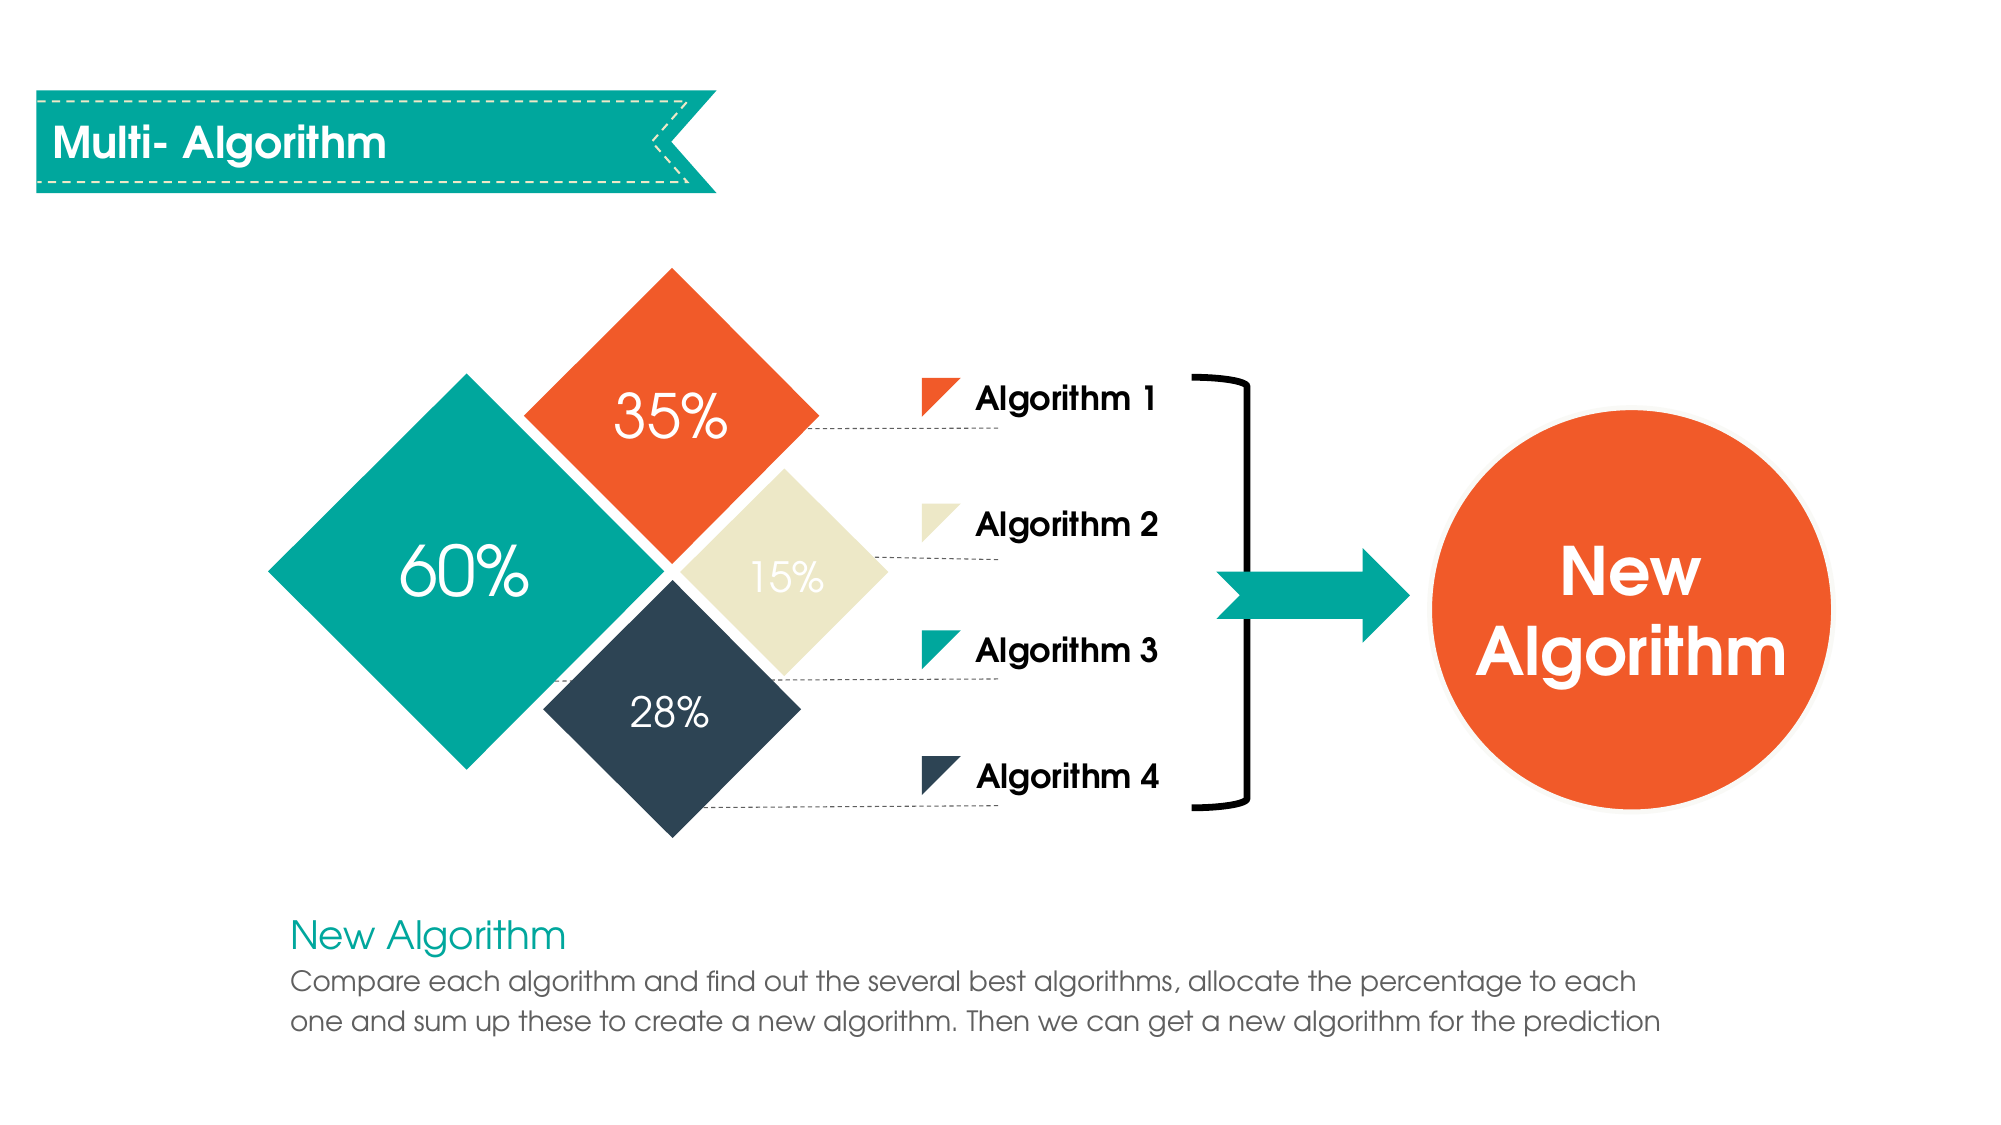

Multi- Algorithm

35%
Algorithm 1

Algorithm 2

New
Algorithm
60%

15%

Algorithm 3

28%
Algorithm 4

New Algorithm
Compare each algorithm and find out the several best algorithms, allocate the percentage to each one and sum up these to create a new algorithm. Then we can get a new algorithm for the prediction